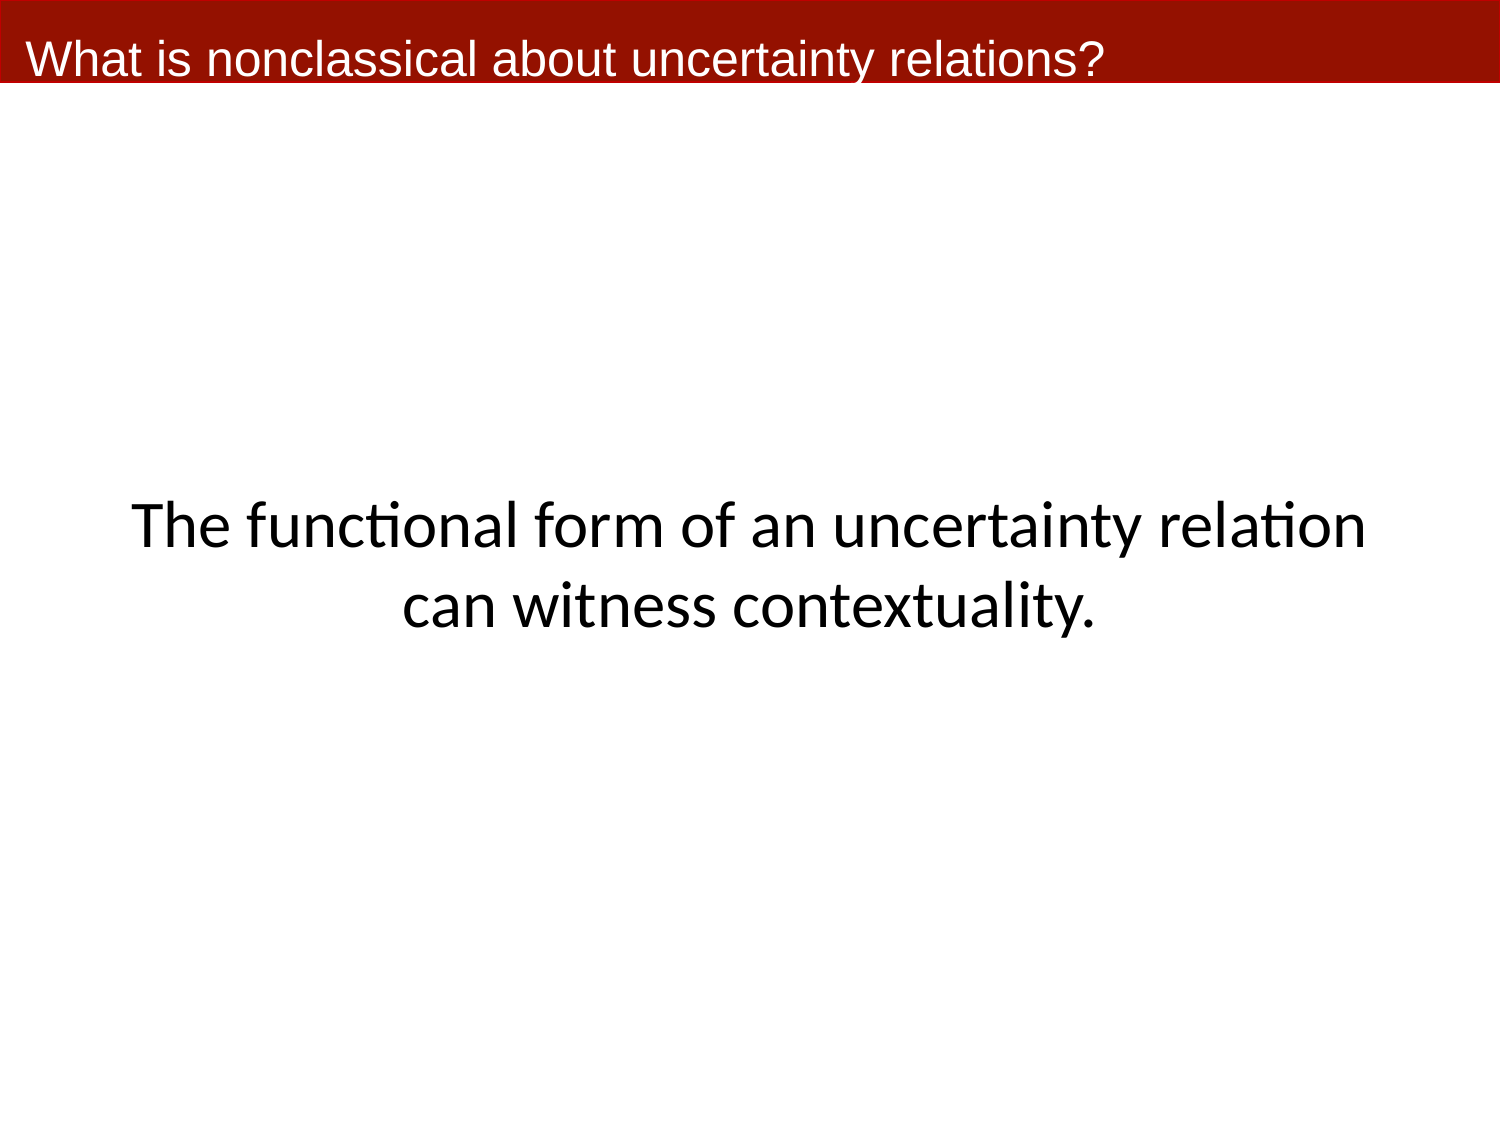

What is nonclassical about uncertainty relations?
The functional form of an uncertainty relation can witness contextuality.